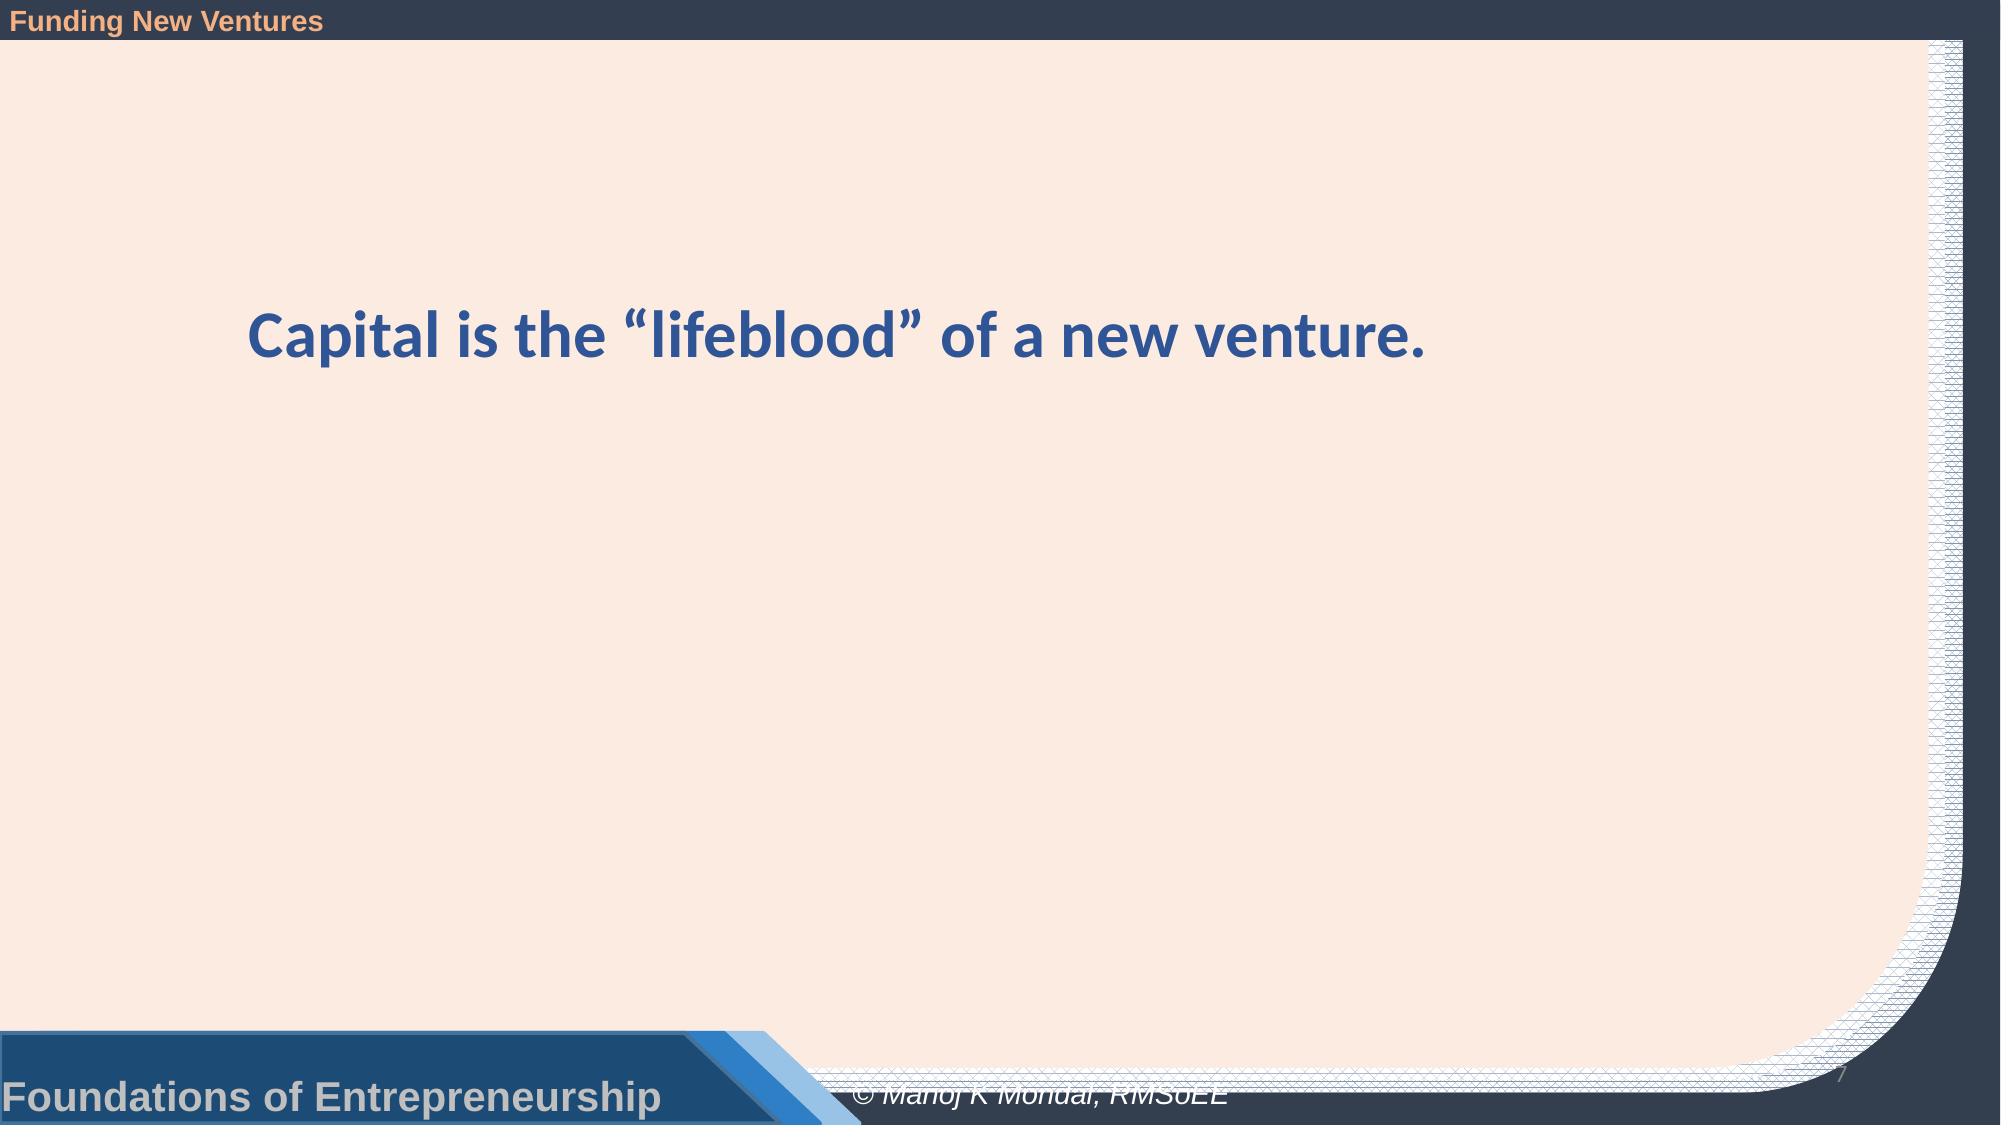

# Capital is the “lifeblood” of a new venture.
7